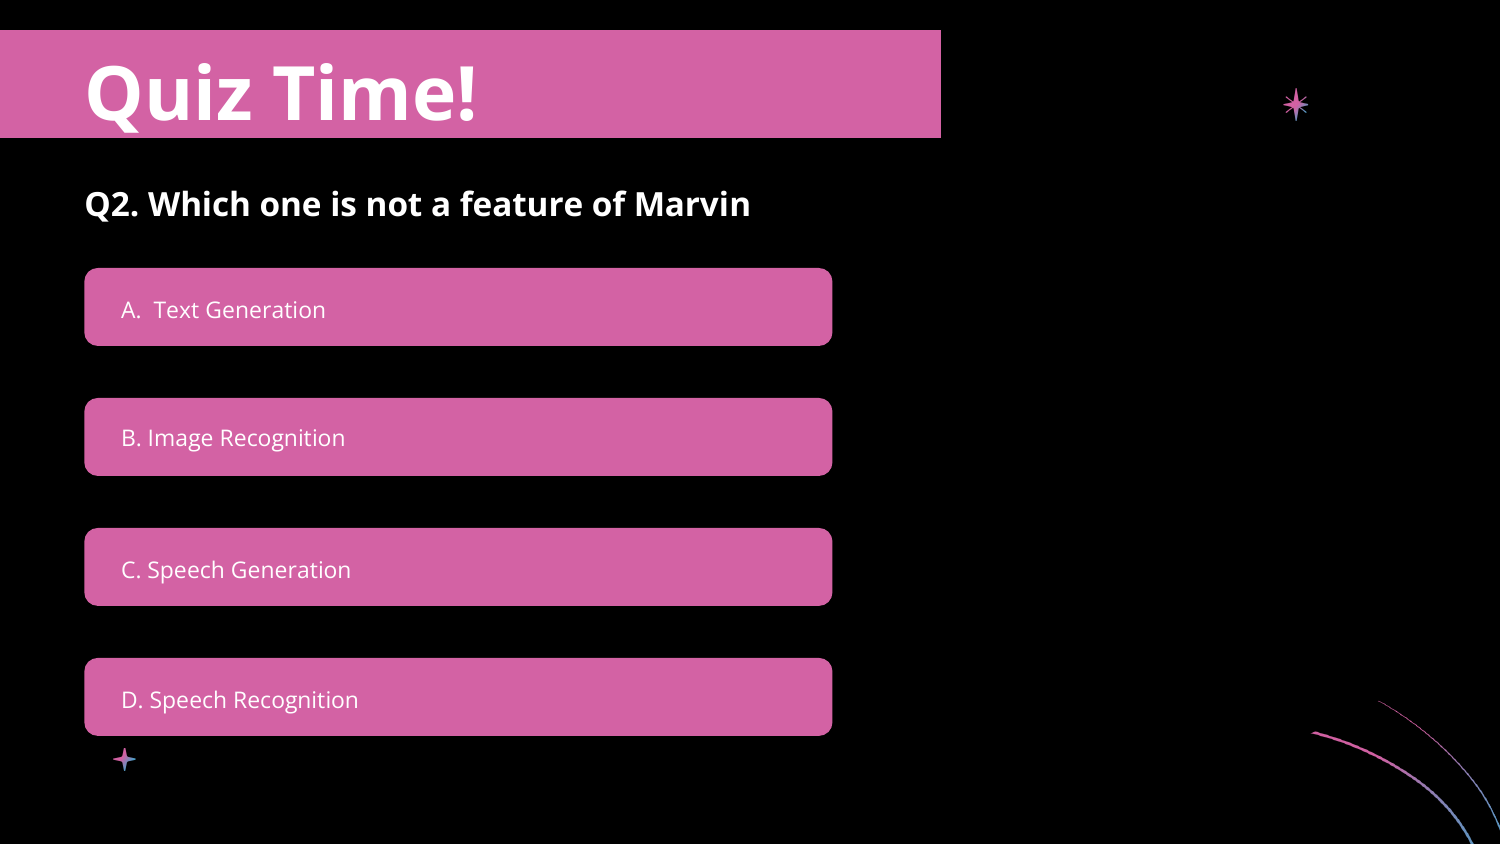

Quiz Time!

Q2. Which one is not a feature of Marvin

A.  Text Generation
B. Image Recognition

C. Speech Generation

D. Speech Recognition